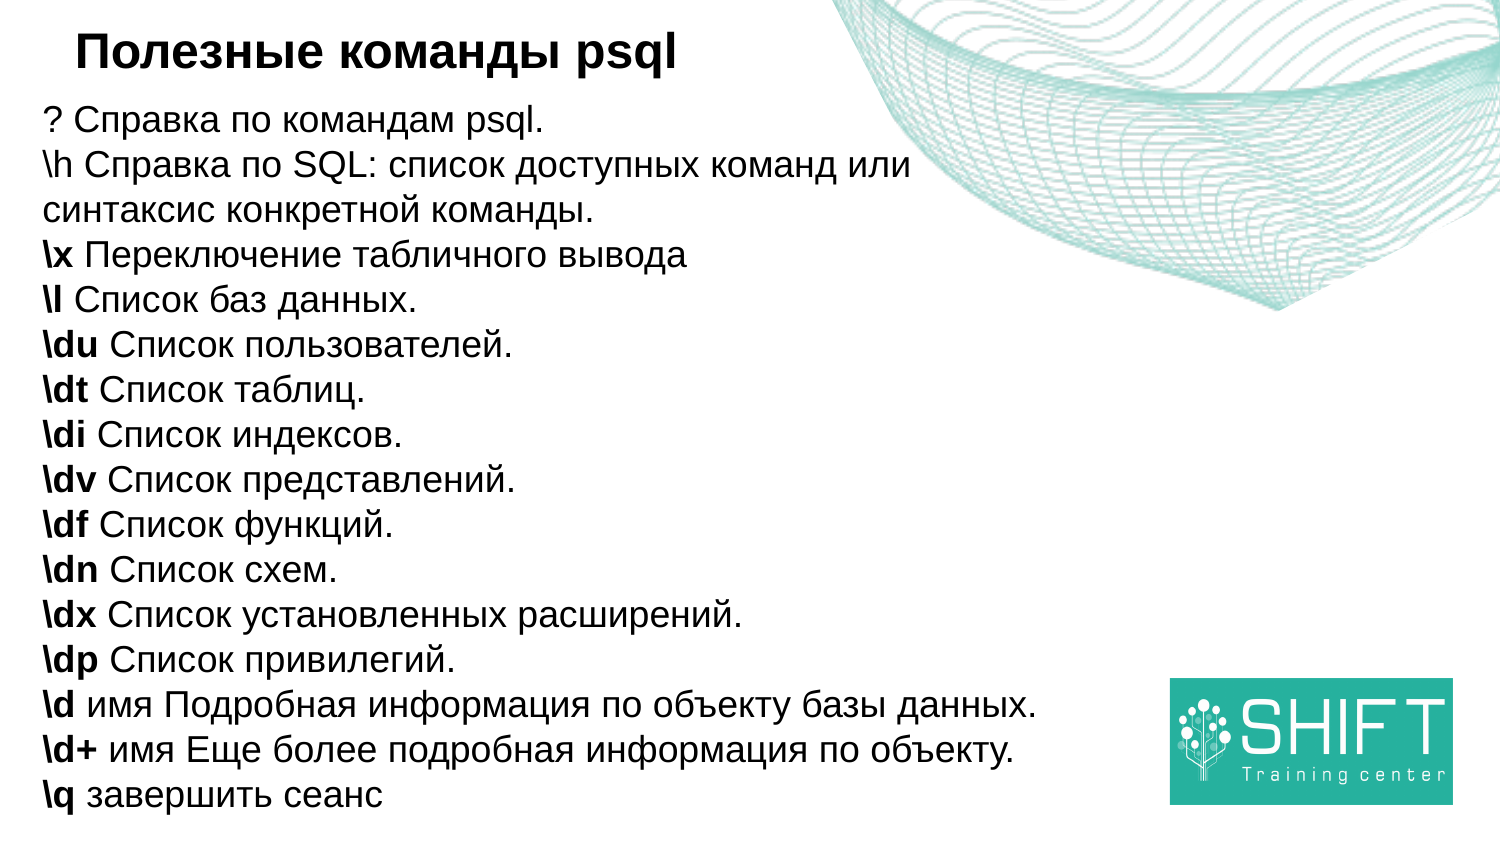

Полезные команды psql
? Справка по командам psql.
\h Справка по SQL: список доступных команд или
синтаксис конкретной команды.
\x Переключение табличного вывода
\l Список баз данных.
\du Список пользователей.
\dt Список таблиц.
\di Список индексов.
\dv Список представлений.
\df Список функций.
\dn Список схем.
\dx Список установленных расширений.
\dp Список привилегий.
\d имя Подробная информация по объекту базы данных.
\d+ имя Еще более подробная информация по объекту.
\q завершить сеанс